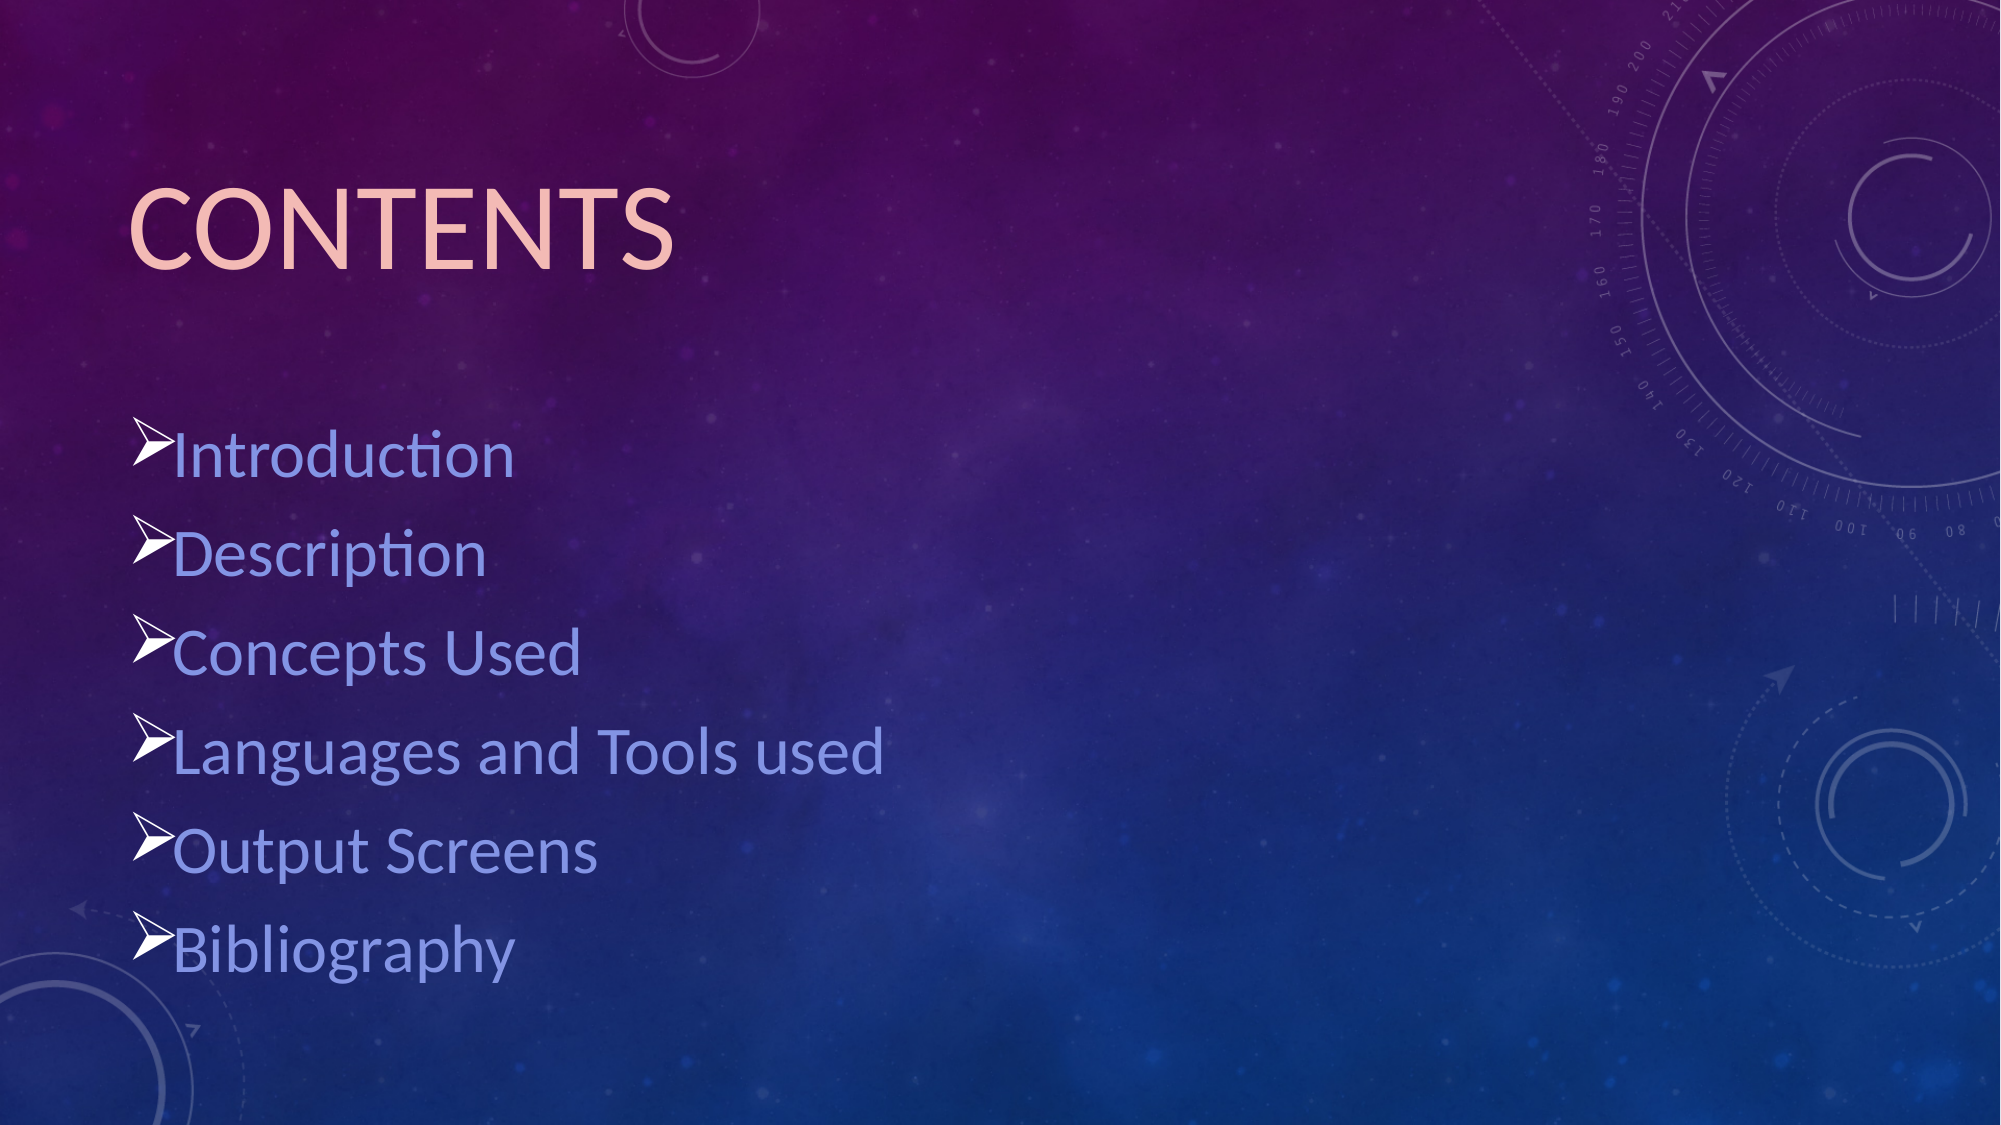

# contents
Introduction
Description
Concepts Used
Languages and Tools used
Output Screens
Bibliography